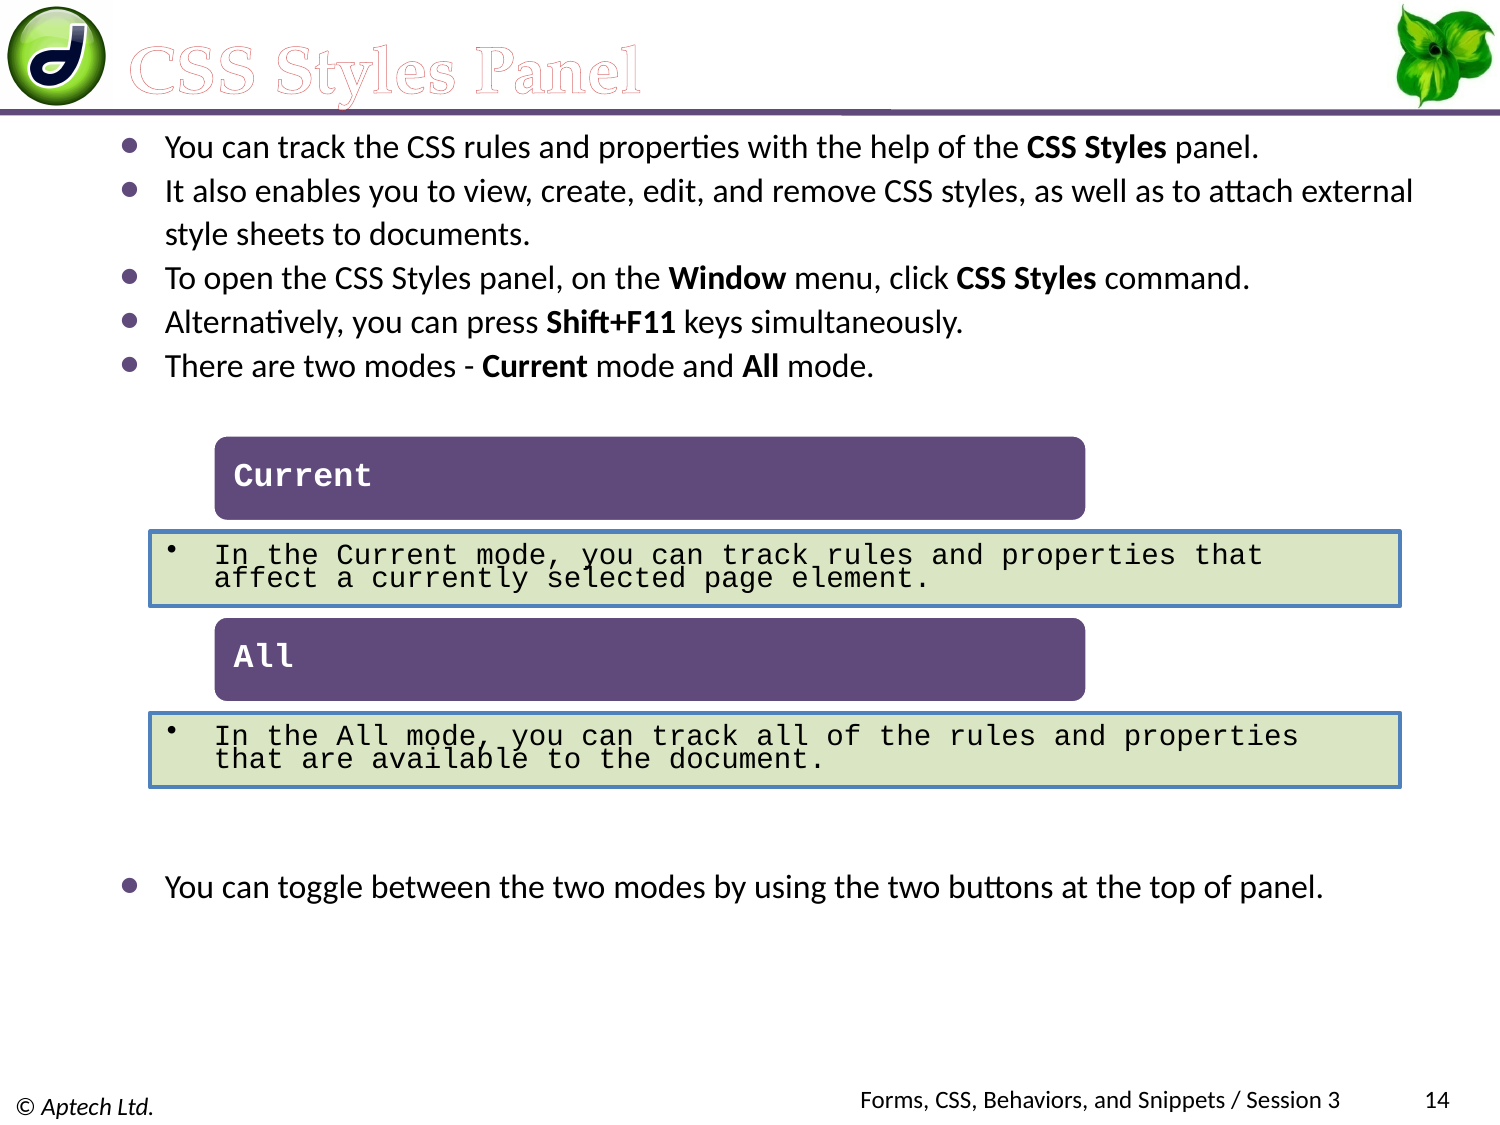

# CSS Styles Panel
You can track the CSS rules and properties with the help of the CSS Styles panel.
It also enables you to view, create, edit, and remove CSS styles, as well as to attach external style sheets to documents.
To open the CSS Styles panel, on the Window menu, click CSS Styles command.
Alternatively, you can press Shift+F11 keys simultaneously.
There are two modes - Current mode and All mode.
Current
In the Current mode, you can track rules and properties that affect a currently selected page element.
All
In the All mode, you can track all of the rules and properties that are available to the document.
You can toggle between the two modes by using the two buttons at the top of panel.
Forms, CSS, Behaviors, and Snippets / Session 3
14